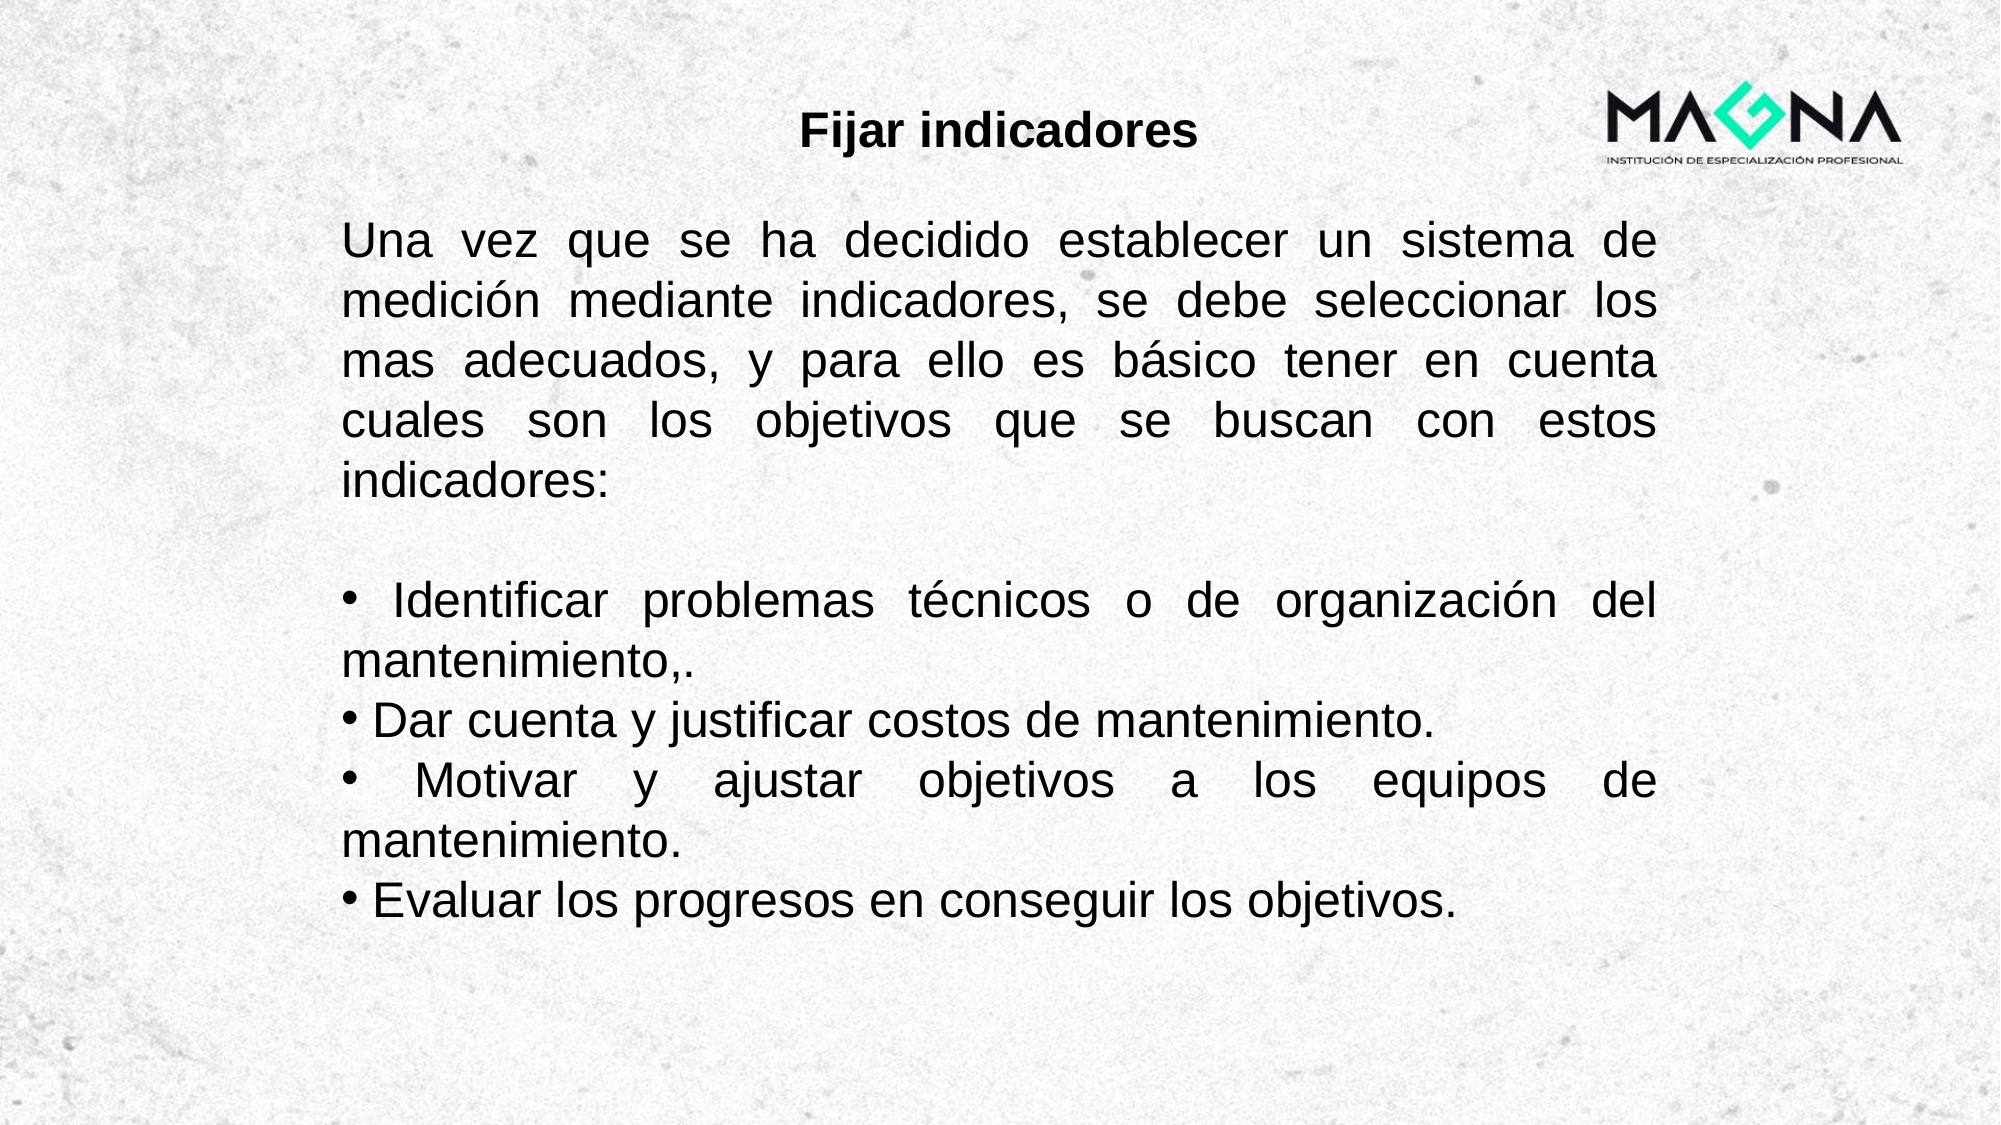

Fijar indicadores

Una vez que se ha decidido establecer un sistema de medición mediante indicadores, se debe seleccionar los mas adecuados, y para ello es básico tener en cuenta cuales son los objetivos que se buscan con estos indicadores:

 Identificar problemas técnicos o de organización del mantenimiento,.
 Dar cuenta y justificar costos de mantenimiento.
 Motivar y ajustar objetivos a los equipos de mantenimiento.
 Evaluar los progresos en conseguir los objetivos.